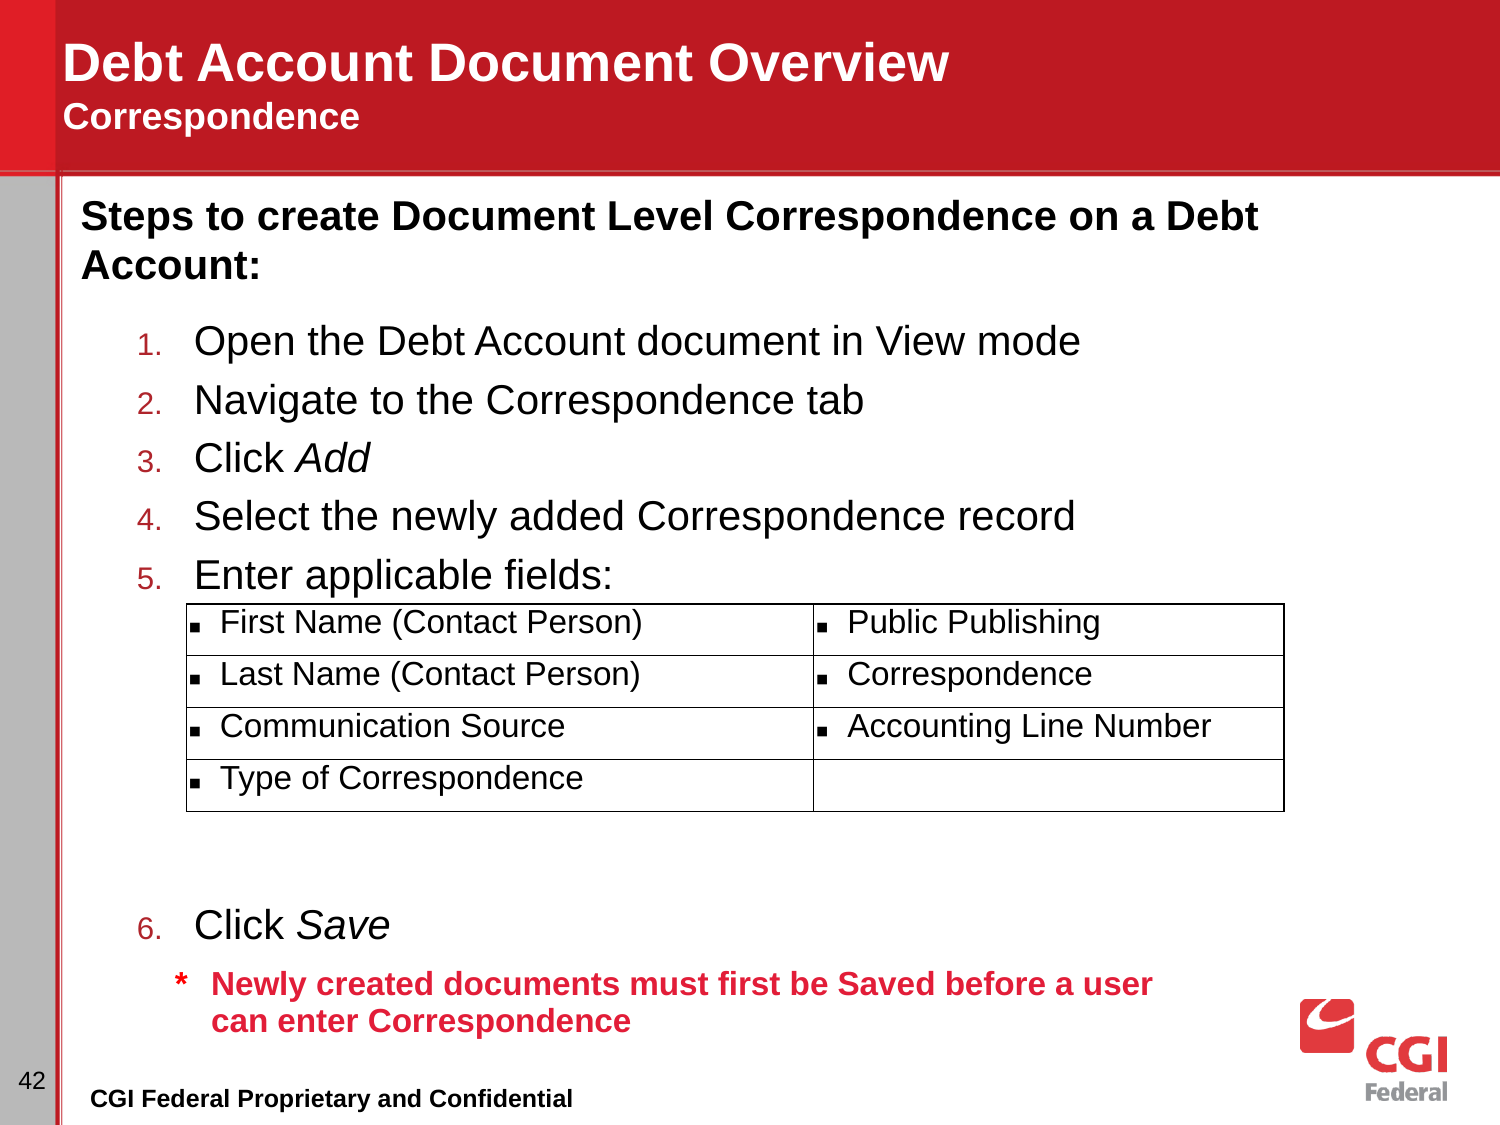

# Debt Account Document Overview Correspondence
Steps to create Document Level Correspondence on a Debt Account:

Open the Debt Account document in View mode
Navigate to the Correspondence tab
Click Add
Select the newly added Correspondence record
Enter applicable fields:

Click Save
| First Name (Contact Person) | Public Publishing |
| --- | --- |
| Last Name (Contact Person) | Correspondence |
| Communication Source | Accounting Line Number |
| Type of Correspondence |  |
| \* | Newly created documents must first be Saved before a user can enter Correspondence |
| --- | --- |
42
CGI Federal Proprietary and Confidential